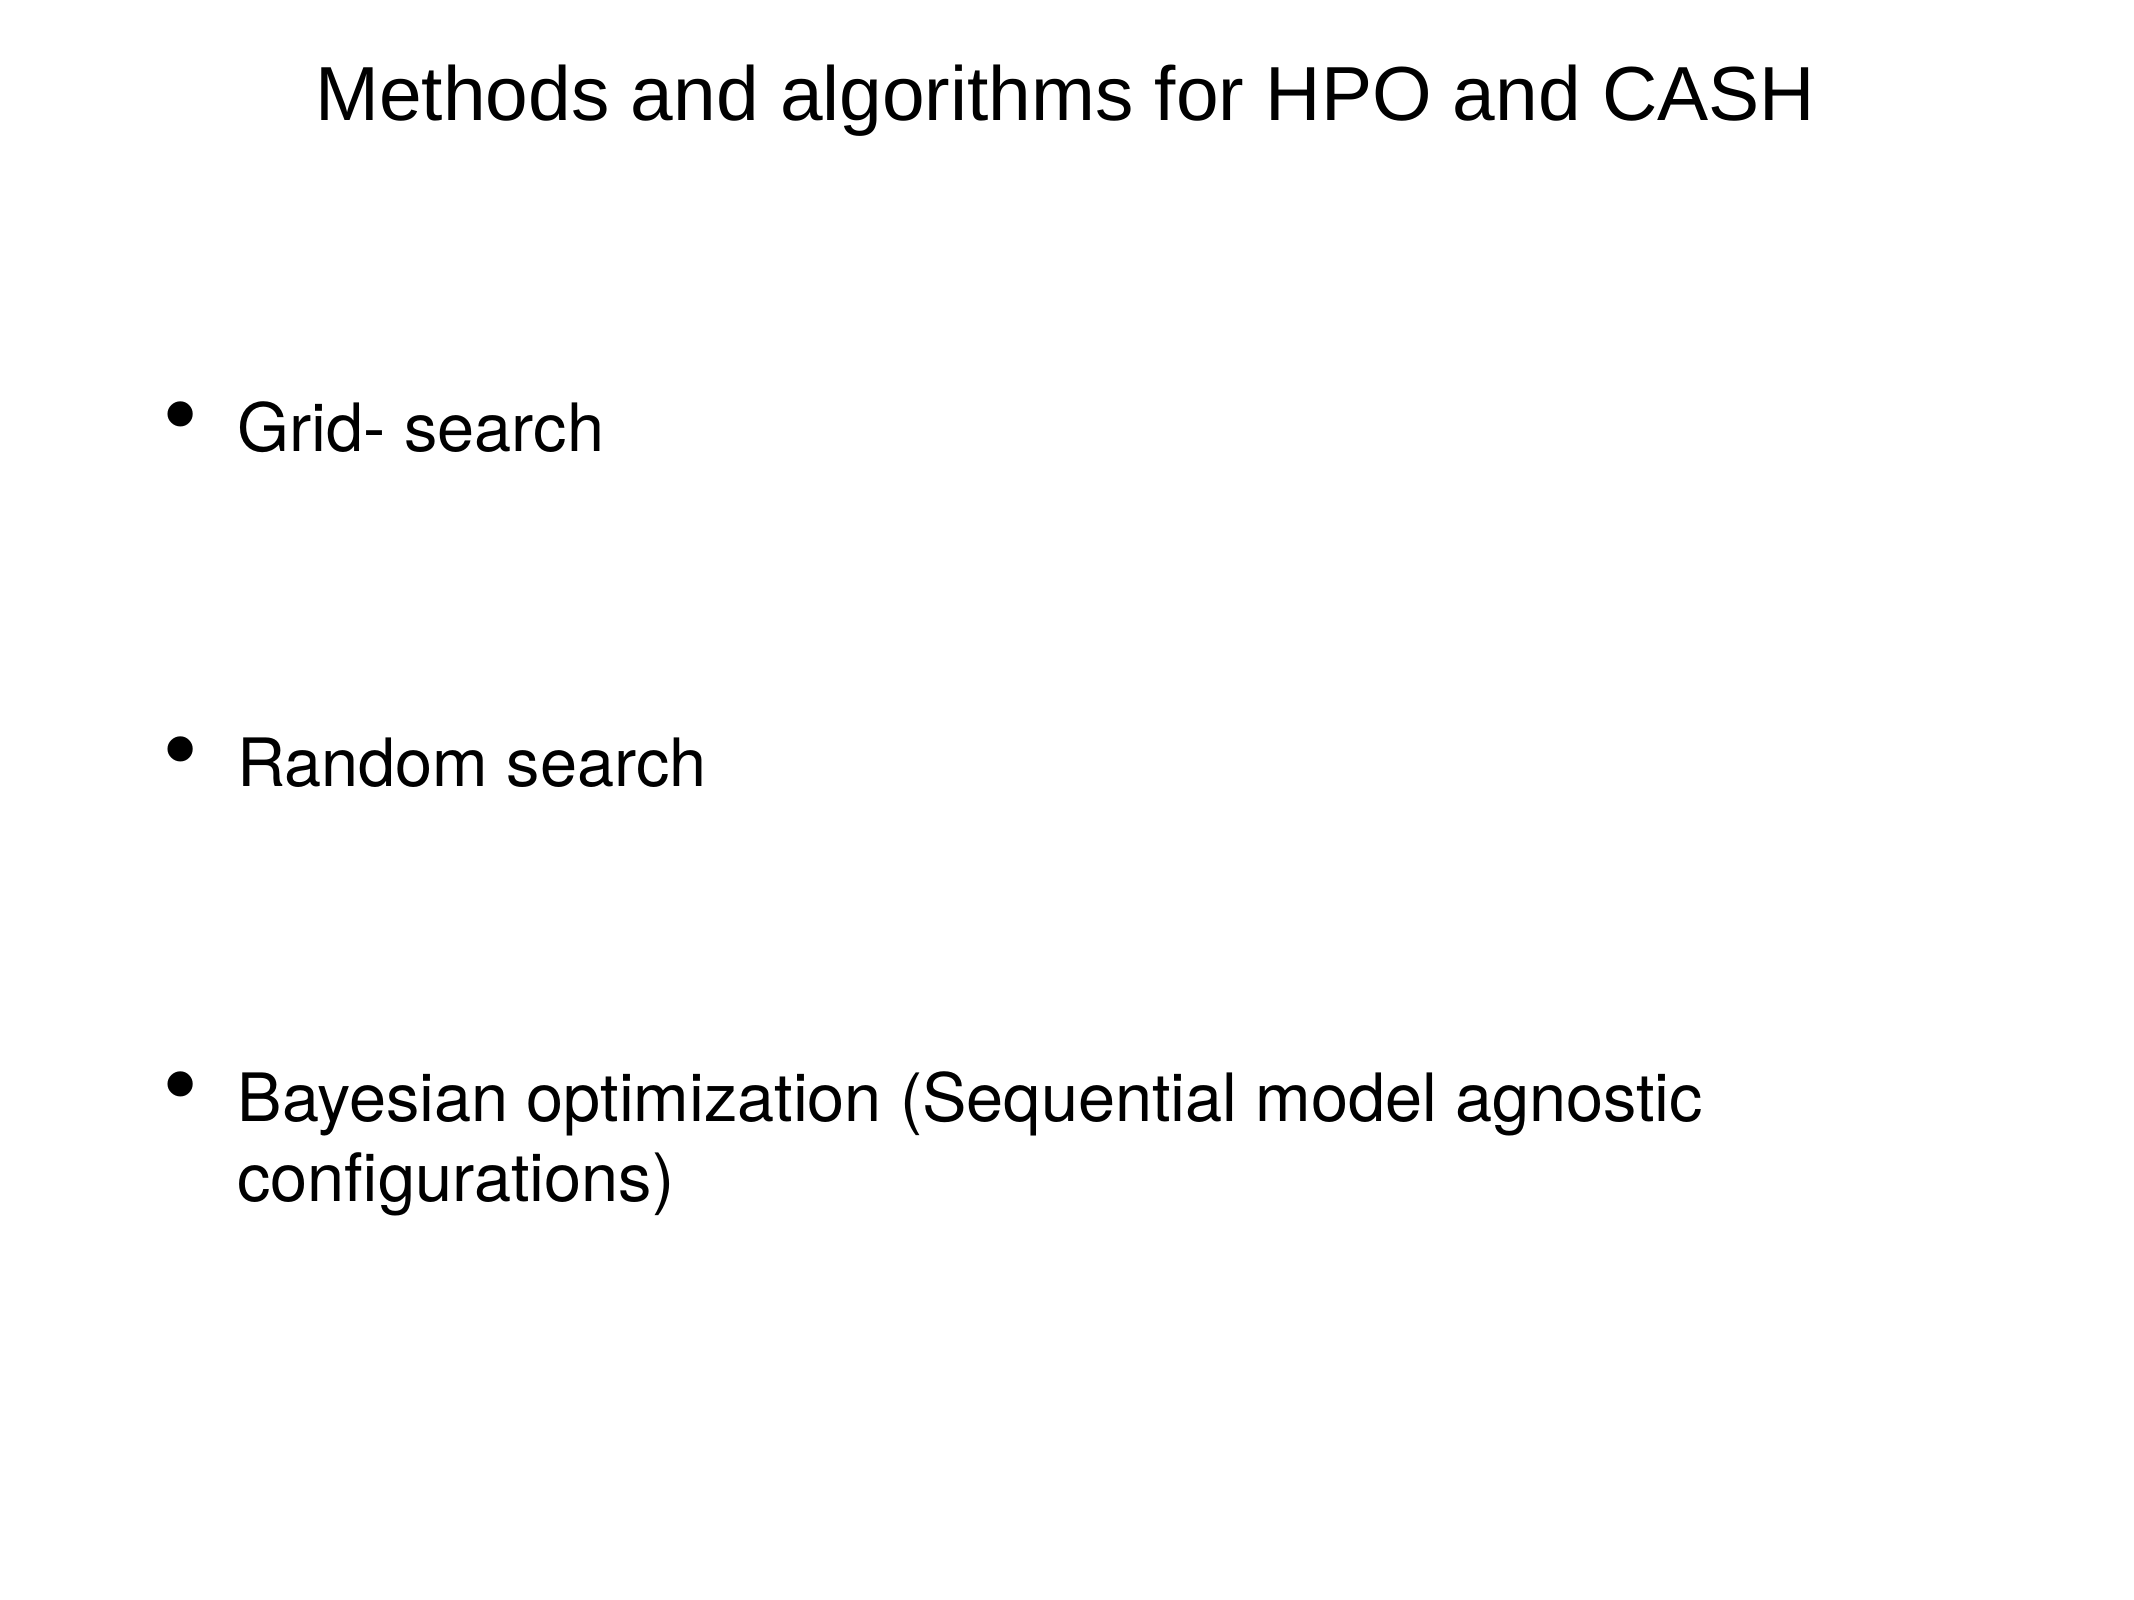

# Methods and algorithms for HPO and CASH
Grid- search

Random search

Bayesian optimization (Sequential model agnostic configurations)